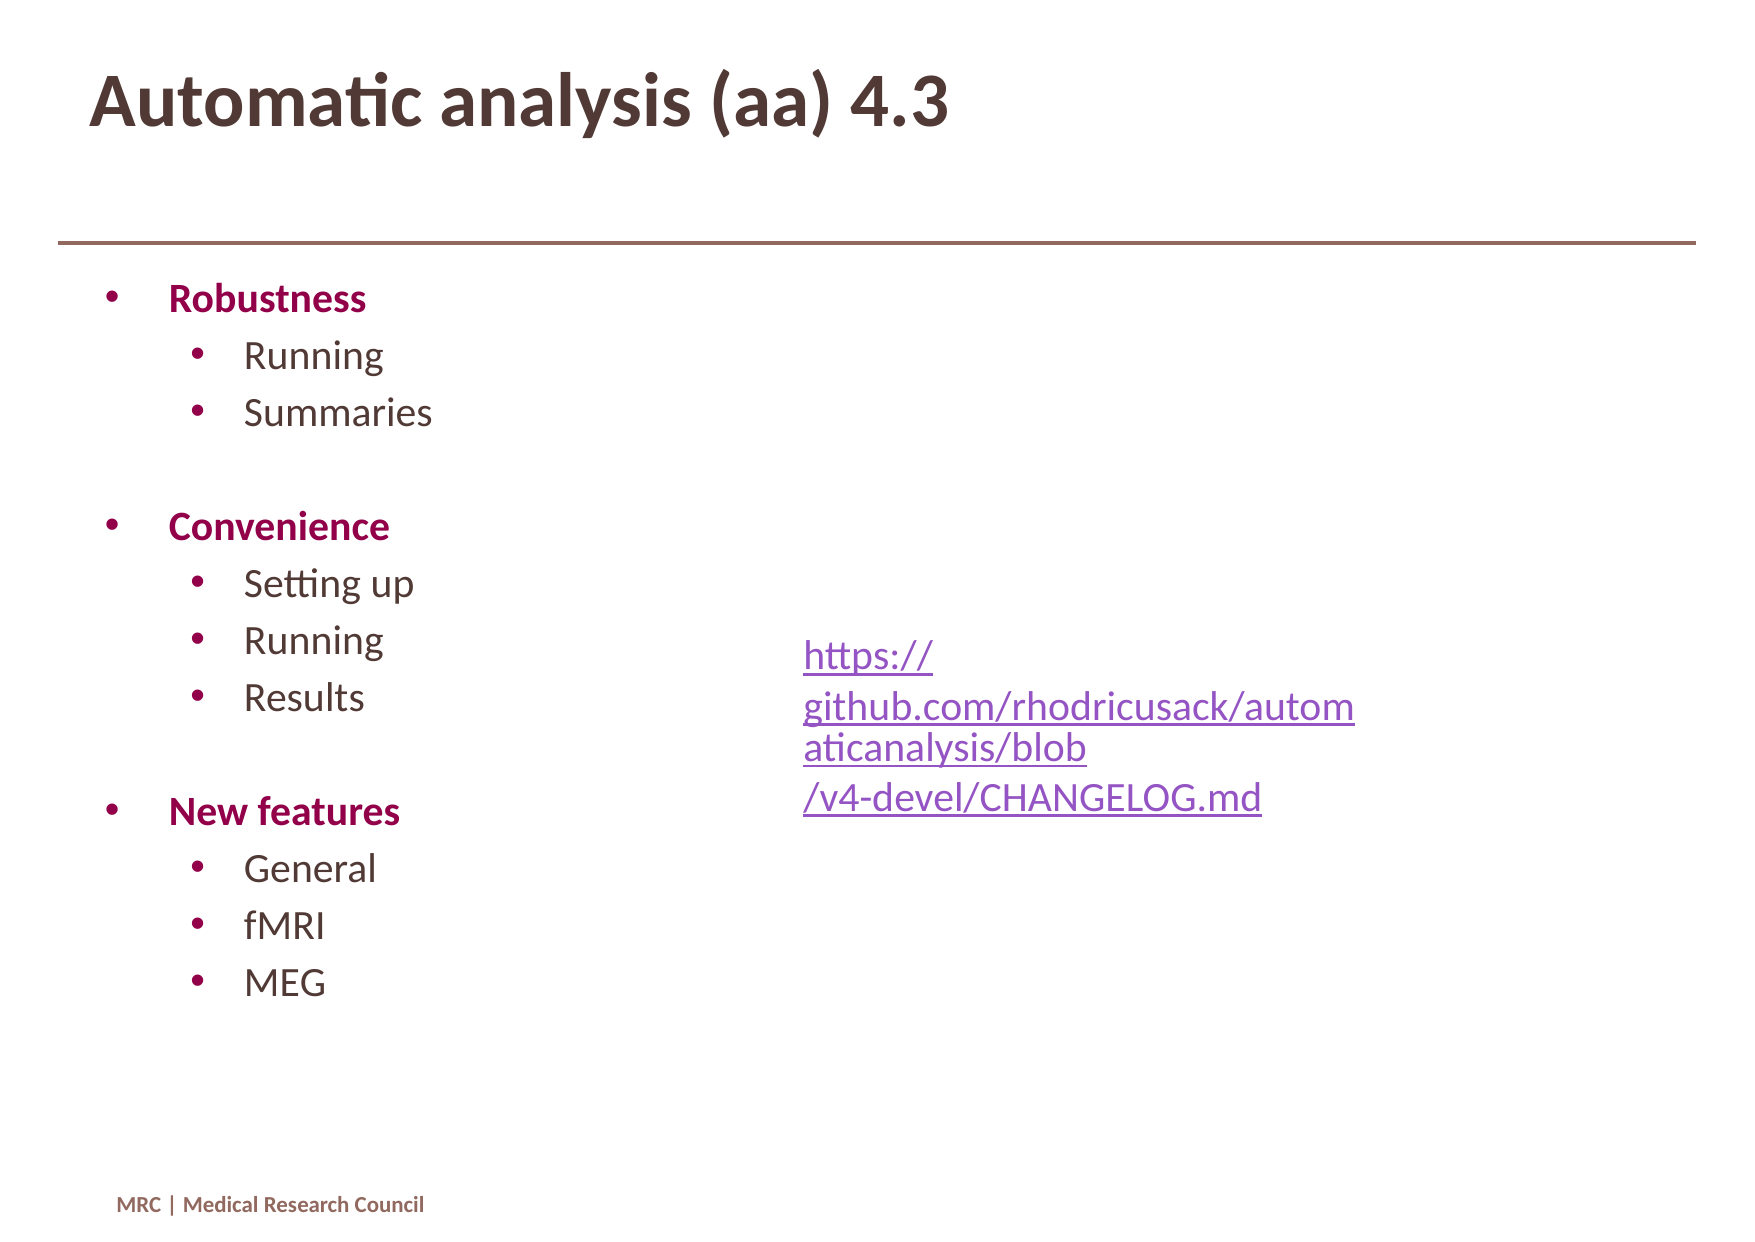

# Automatic analysis (aa) 4.3
Robustness
Running
Summaries

Convenience
Setting up
Running
Results

New features
General
fMRI
MEG
https://github.com/rhodricusack/automaticanalysis/blob
/v4-devel/CHANGELOG.md
MRC | Medical Research Council